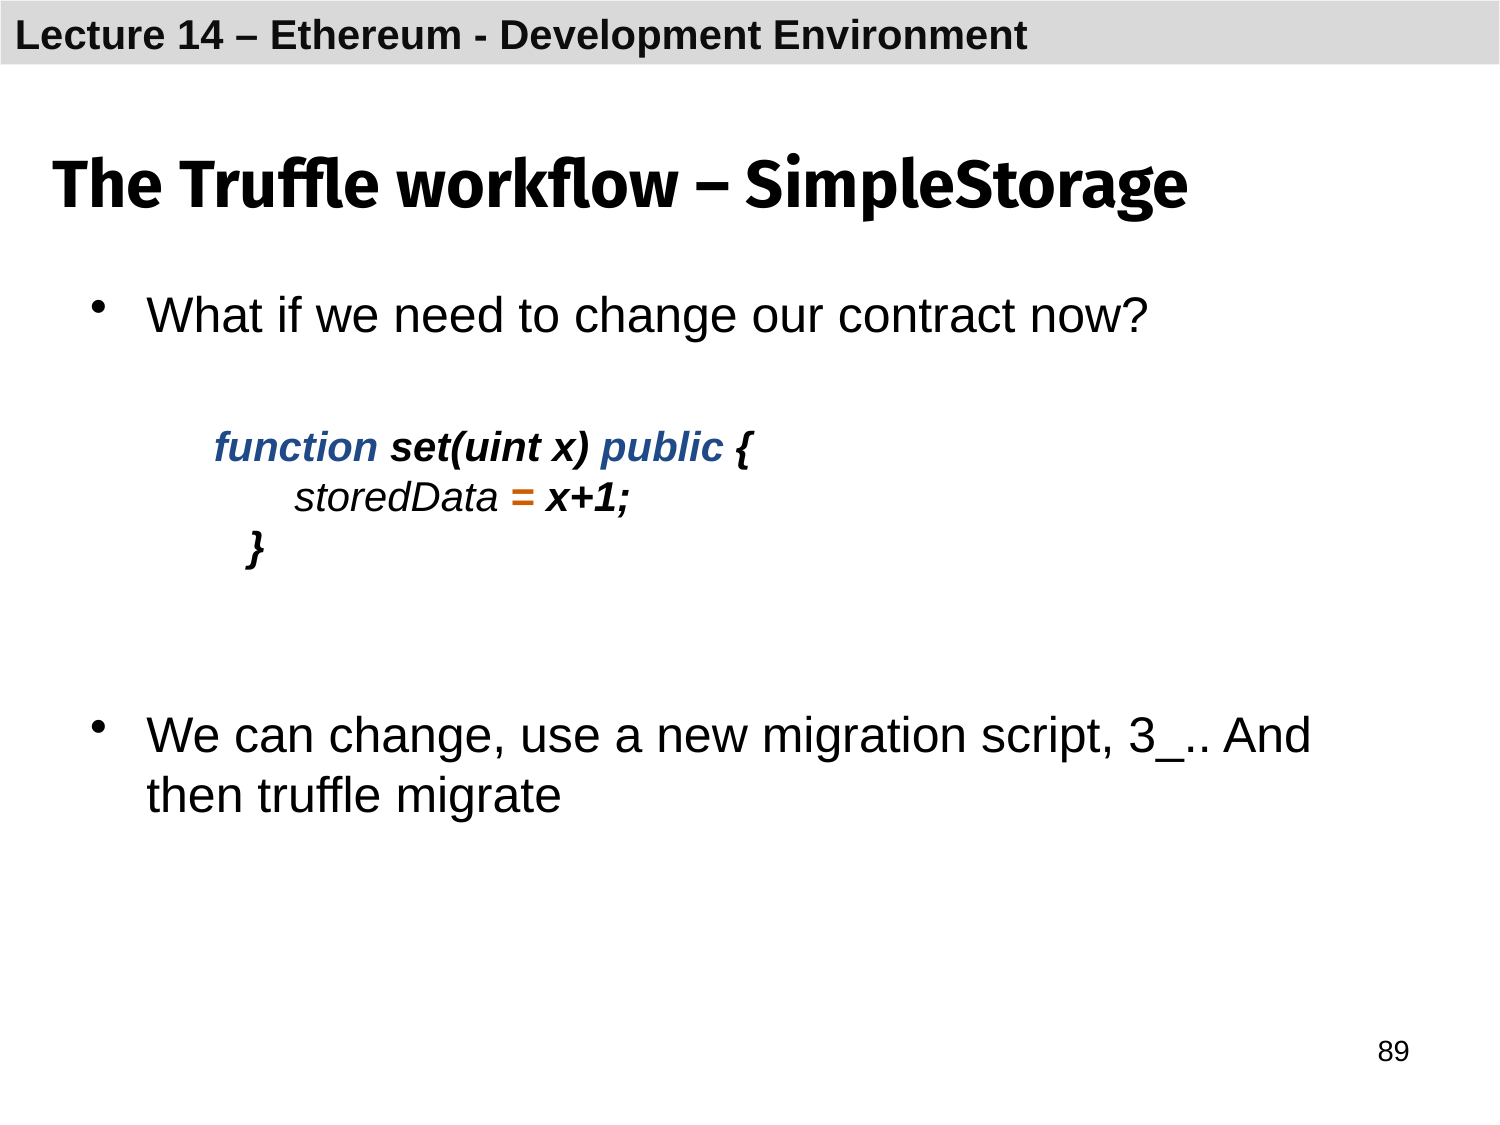

# The Truffle workflow – SimpleStorage
What if we need to change our contract now?

We can change, use a new migration script, 3_.. And then truffle migrate

 function set(uint x) public {
        storedData = x+1;
    }
89